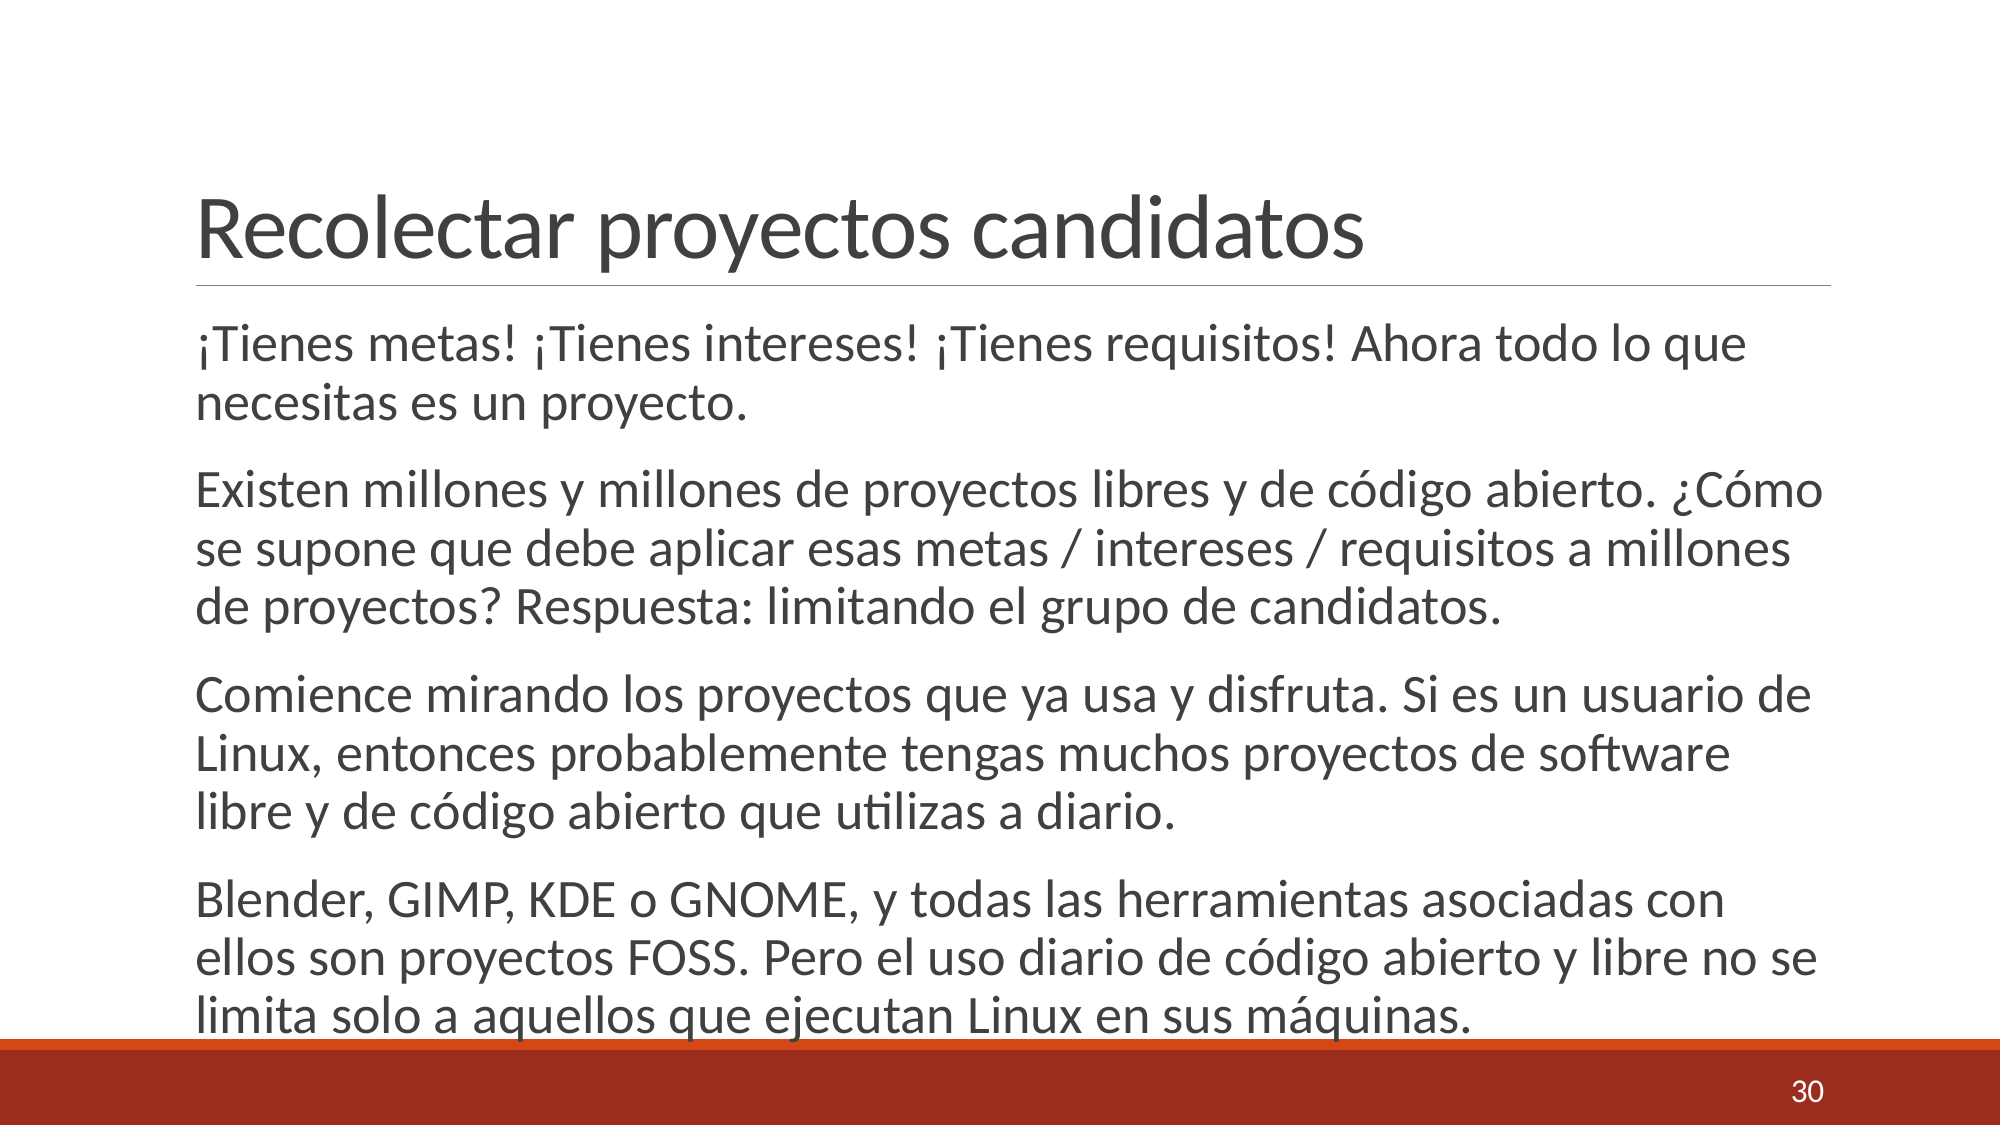

# Recolectar proyectos candidatos
¡Tienes metas! ¡Tienes intereses! ¡Tienes requisitos! Ahora todo lo que necesitas es un proyecto.
Existen millones y millones de proyectos libres y de código abierto. ¿Cómo se supone que debe aplicar esas metas / intereses / requisitos a millones de proyectos? Respuesta: limitando el grupo de candidatos.
Comience mirando los proyectos que ya usa y disfruta. Si es un usuario de Linux, entonces probablemente tengas muchos proyectos de software libre y de código abierto que utilizas a diario.
Blender, GIMP, KDE o GNOME, y todas las herramientas asociadas con ellos son proyectos FOSS. Pero el uso diario de código abierto y libre no se limita solo a aquellos que ejecutan Linux en sus máquinas.
30